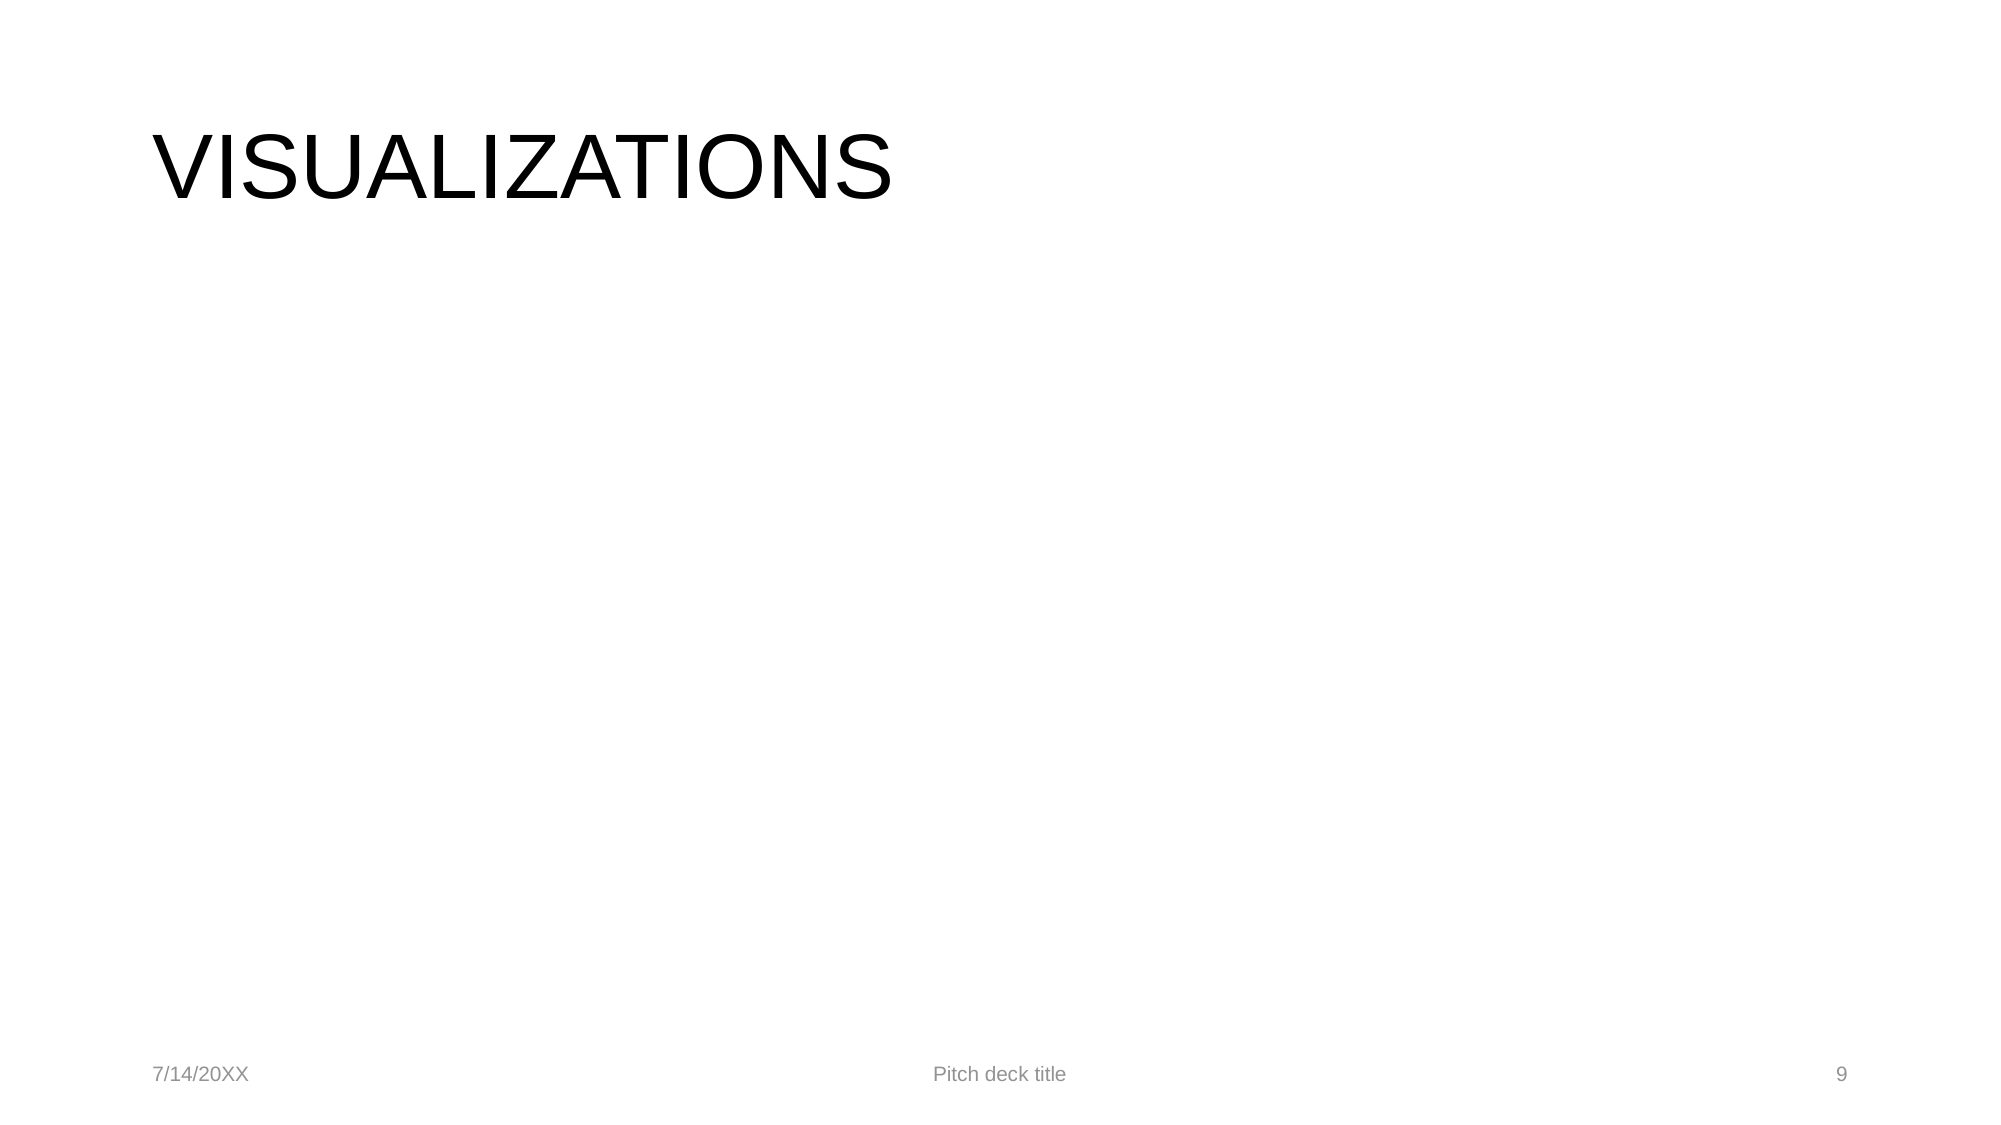

# VISUALIZATIONS
7/14/20XX
Pitch deck title
9